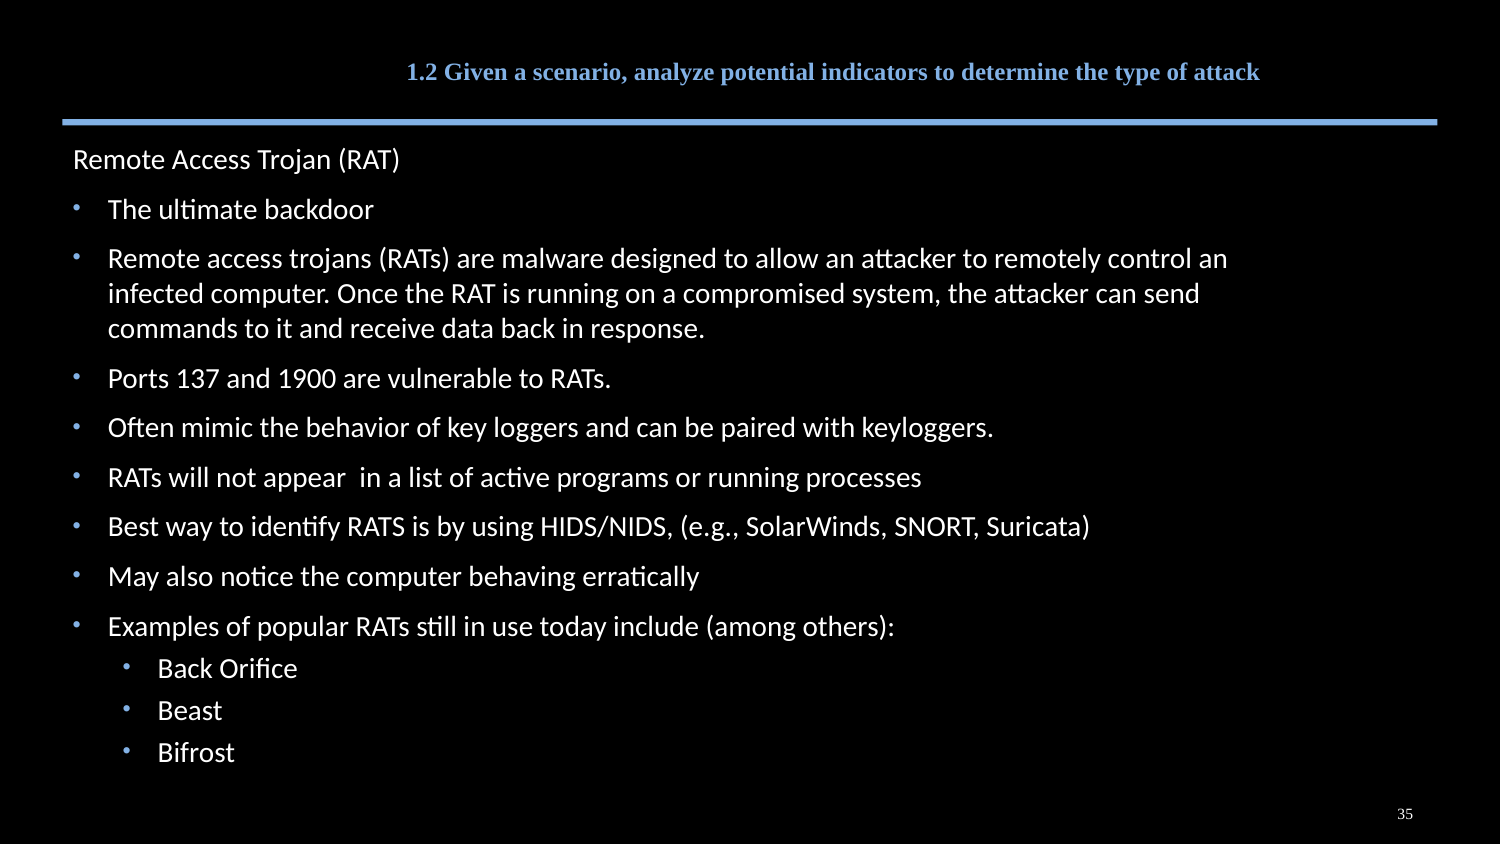

# 1.2 Given a scenario, analyze potential indicators to determine the type of attack
Remote Access Trojan (RAT)
The ultimate backdoor
Remote access trojans (RATs) are malware designed to allow an attacker to remotely control an infected computer. Once the RAT is running on a compromised system, the attacker can send commands to it and receive data back in response.
Ports 137 and 1900 are vulnerable to RATs.
Often mimic the behavior of key loggers and can be paired with keyloggers.
RATs will not appear  in a list of active programs or running processes
Best way to identify RATS is by using HIDS/NIDS, (e.g., SolarWinds, SNORT, Suricata)
May also notice the computer behaving erratically
Examples of popular RATs still in use today include (among others):
Back Orifice
Beast
Bifrost

35